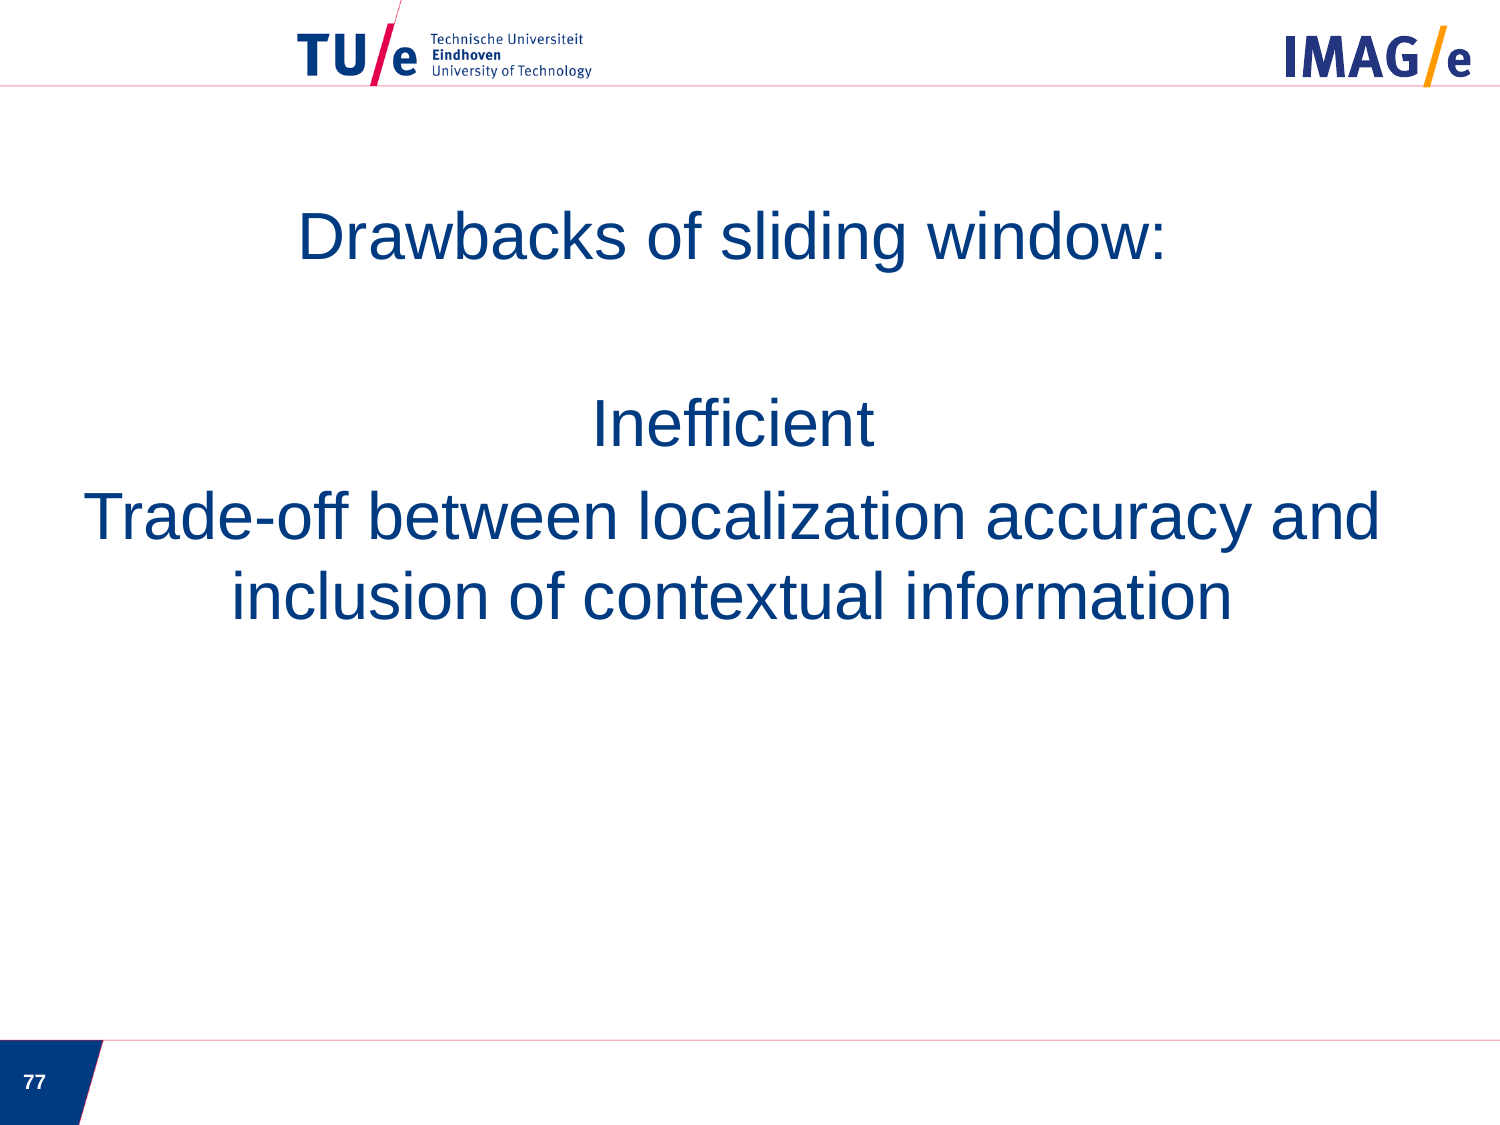

Drawbacks of sliding window:

Inefficient
Trade-off between localization accuracy and inclusion of contextual information
77